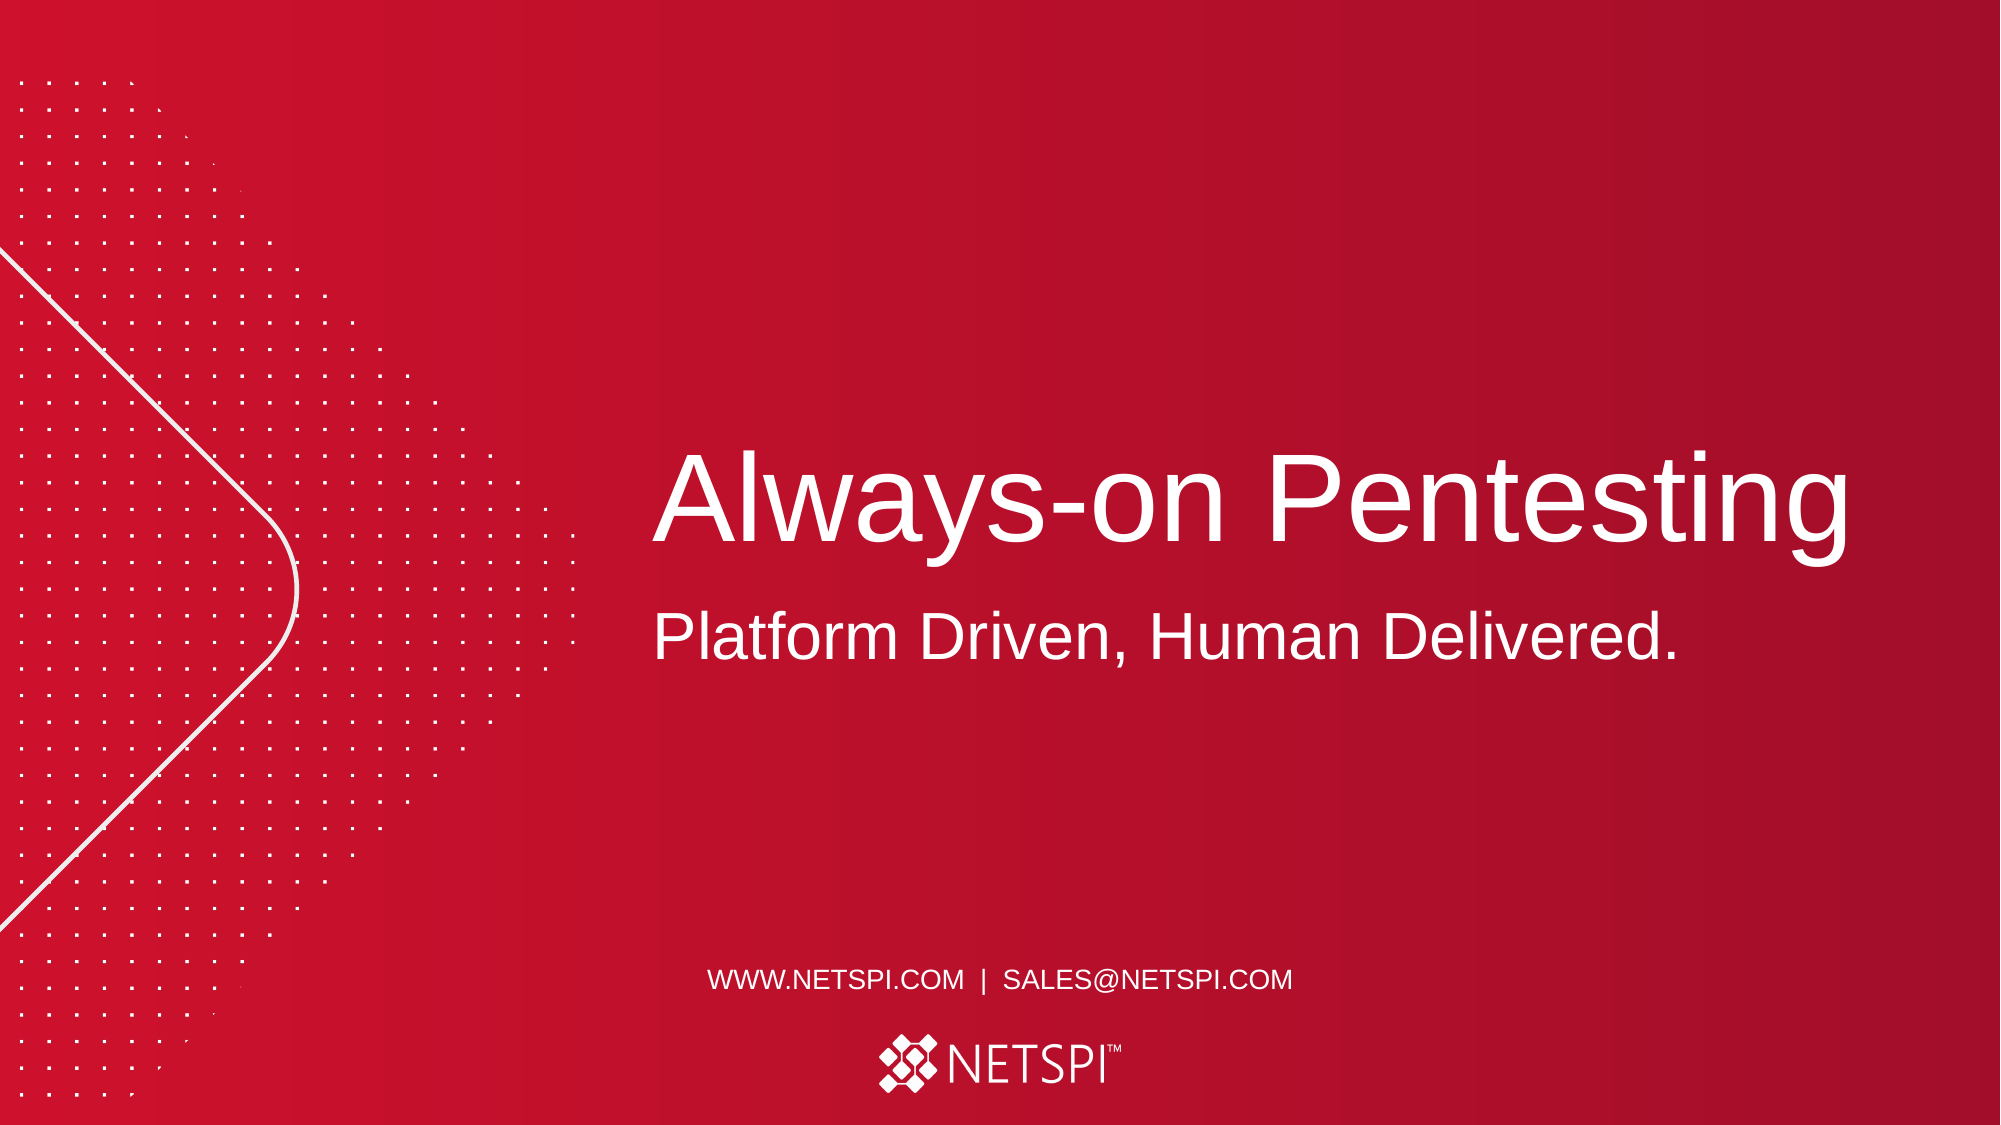

# Always-on Pentesting
Platform Driven, Human Delivered.
WWW.NETSPI.COM  |  SALES@NETSPI.COM